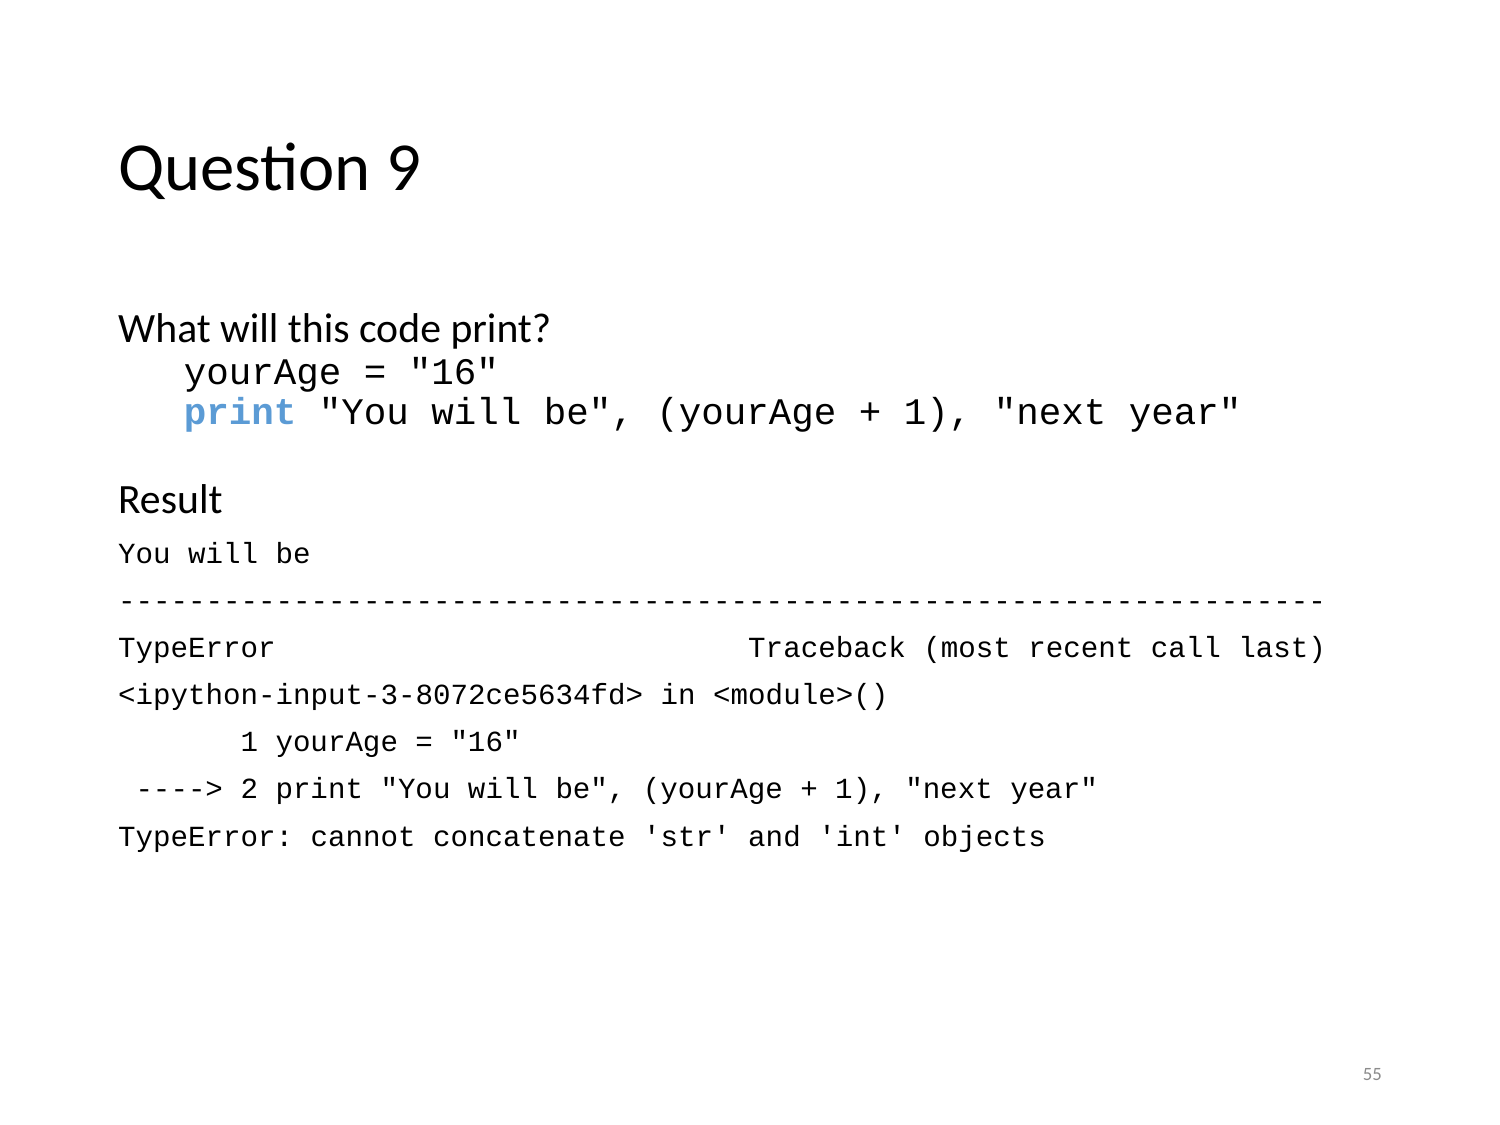

# Question 9
What will this code print?
yourAge = "16"
print "You will be", (yourAge + 1), "next year"
Result
You will be
---------------------------------------------------------------------
TypeError                           Traceback (most recent call last)
<ipython-input-3-8072ce5634fd> in <module>()
       1 yourAge = "16"
 ----> 2 print "You will be", (yourAge + 1), "next year"
TypeError: cannot concatenate 'str' and 'int' objects
55